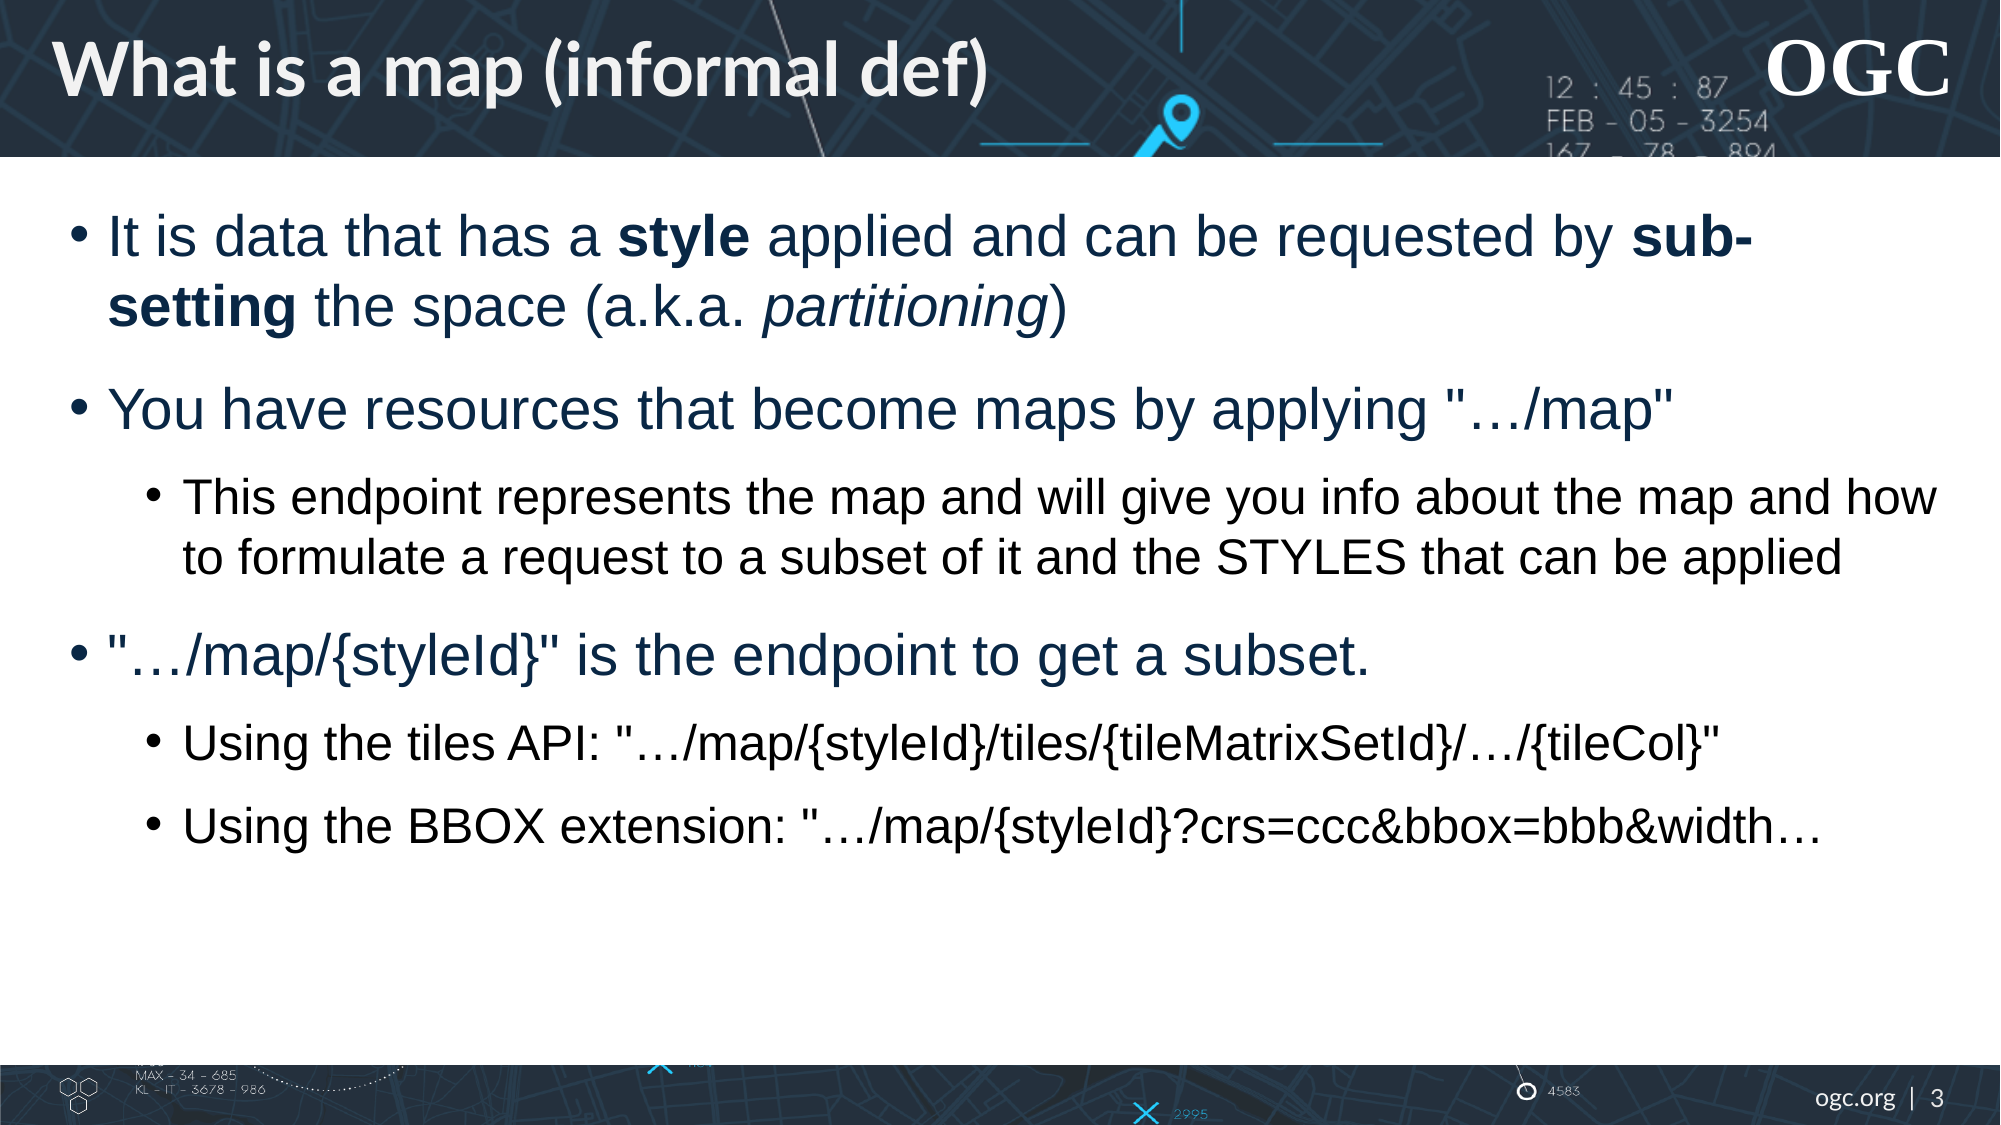

# What is a map (informal def)
It is data that has a style applied and can be requested by sub-setting the space (a.k.a. partitioning)
You have resources that become maps by applying "…/map"
This endpoint represents the map and will give you info about the map and how to formulate a request to a subset of it and the STYLES that can be applied
"…/map/{styleId}" is the endpoint to get a subset.
Using the tiles API: "…/map/{styleId}/tiles/{tileMatrixSetId}/…/{tileCol}"
Using the BBOX extension: "…/map/{styleId}?crs=ccc&bbox=bbb&width…
3